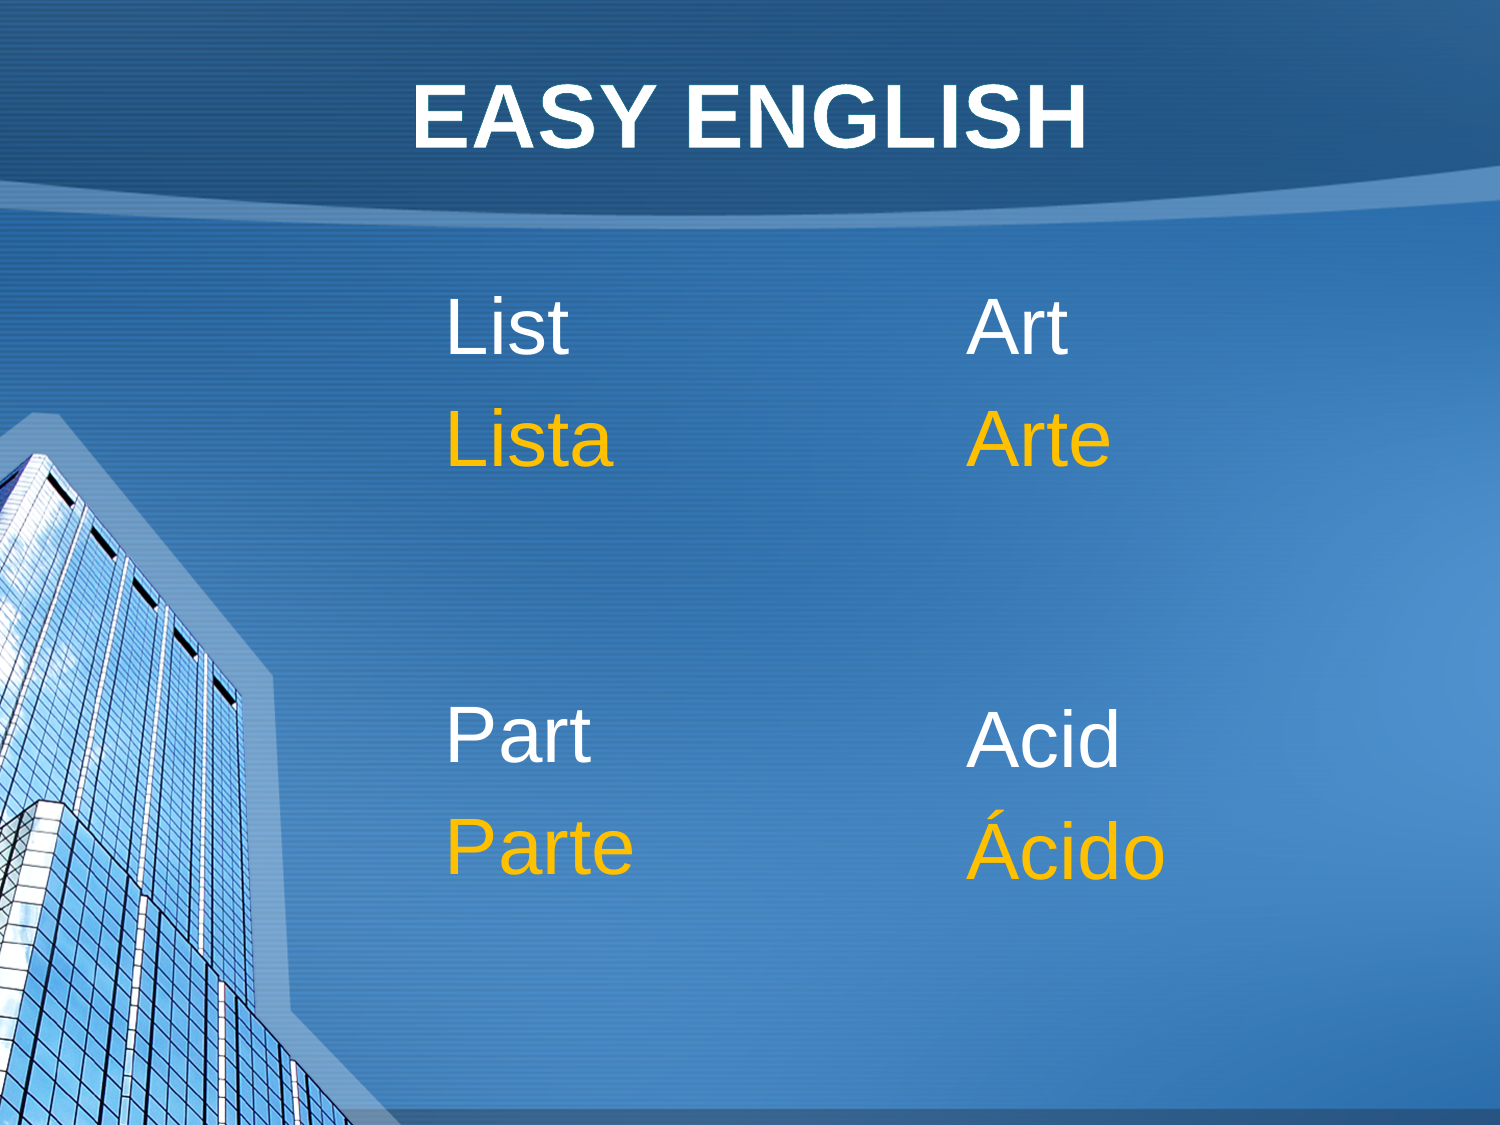

EASY ENGLISH
List
Lista

Art
Arte

Part
Parte

Acid
Ácido